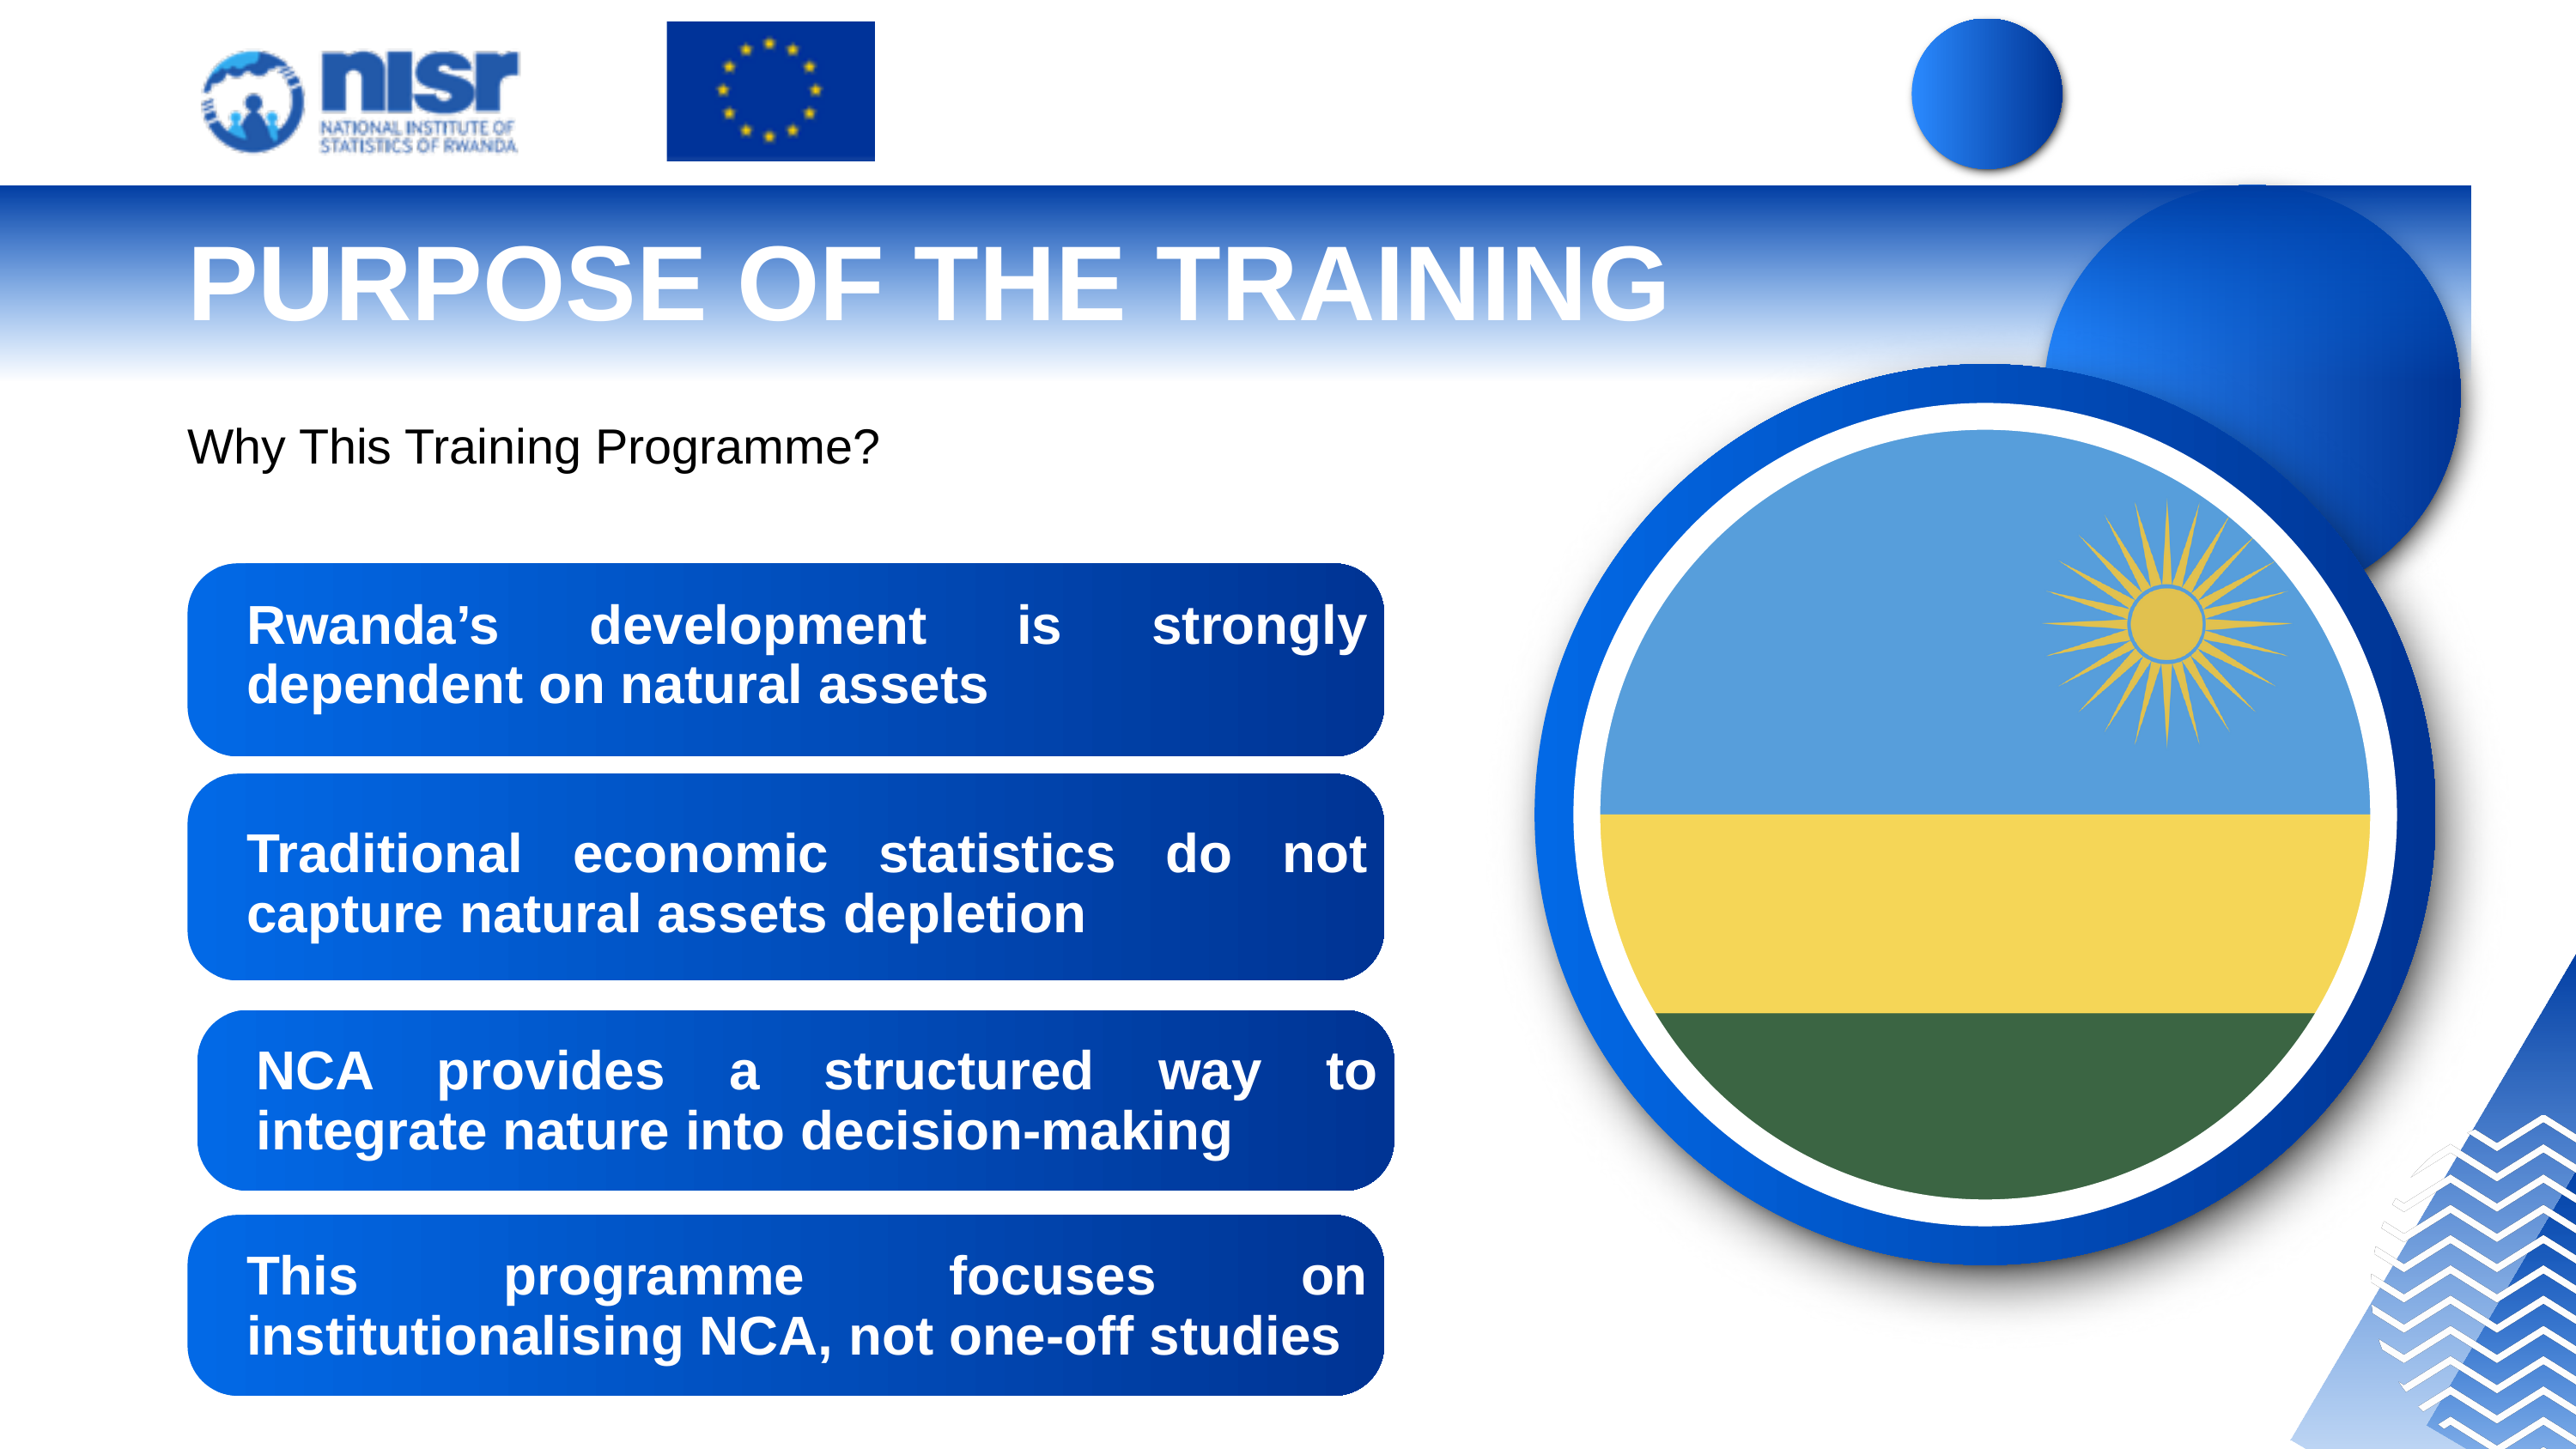

PURPOSE OF THE TRAINING

Why This Training Programme?

Rwanda’s development is strongly dependent on natural assets

Traditional economic statistics do not capture natural assets depletion

NCA provides a structured way to integrate nature into decision-making

This programme focuses on institutionalising NCA, not one-off studies